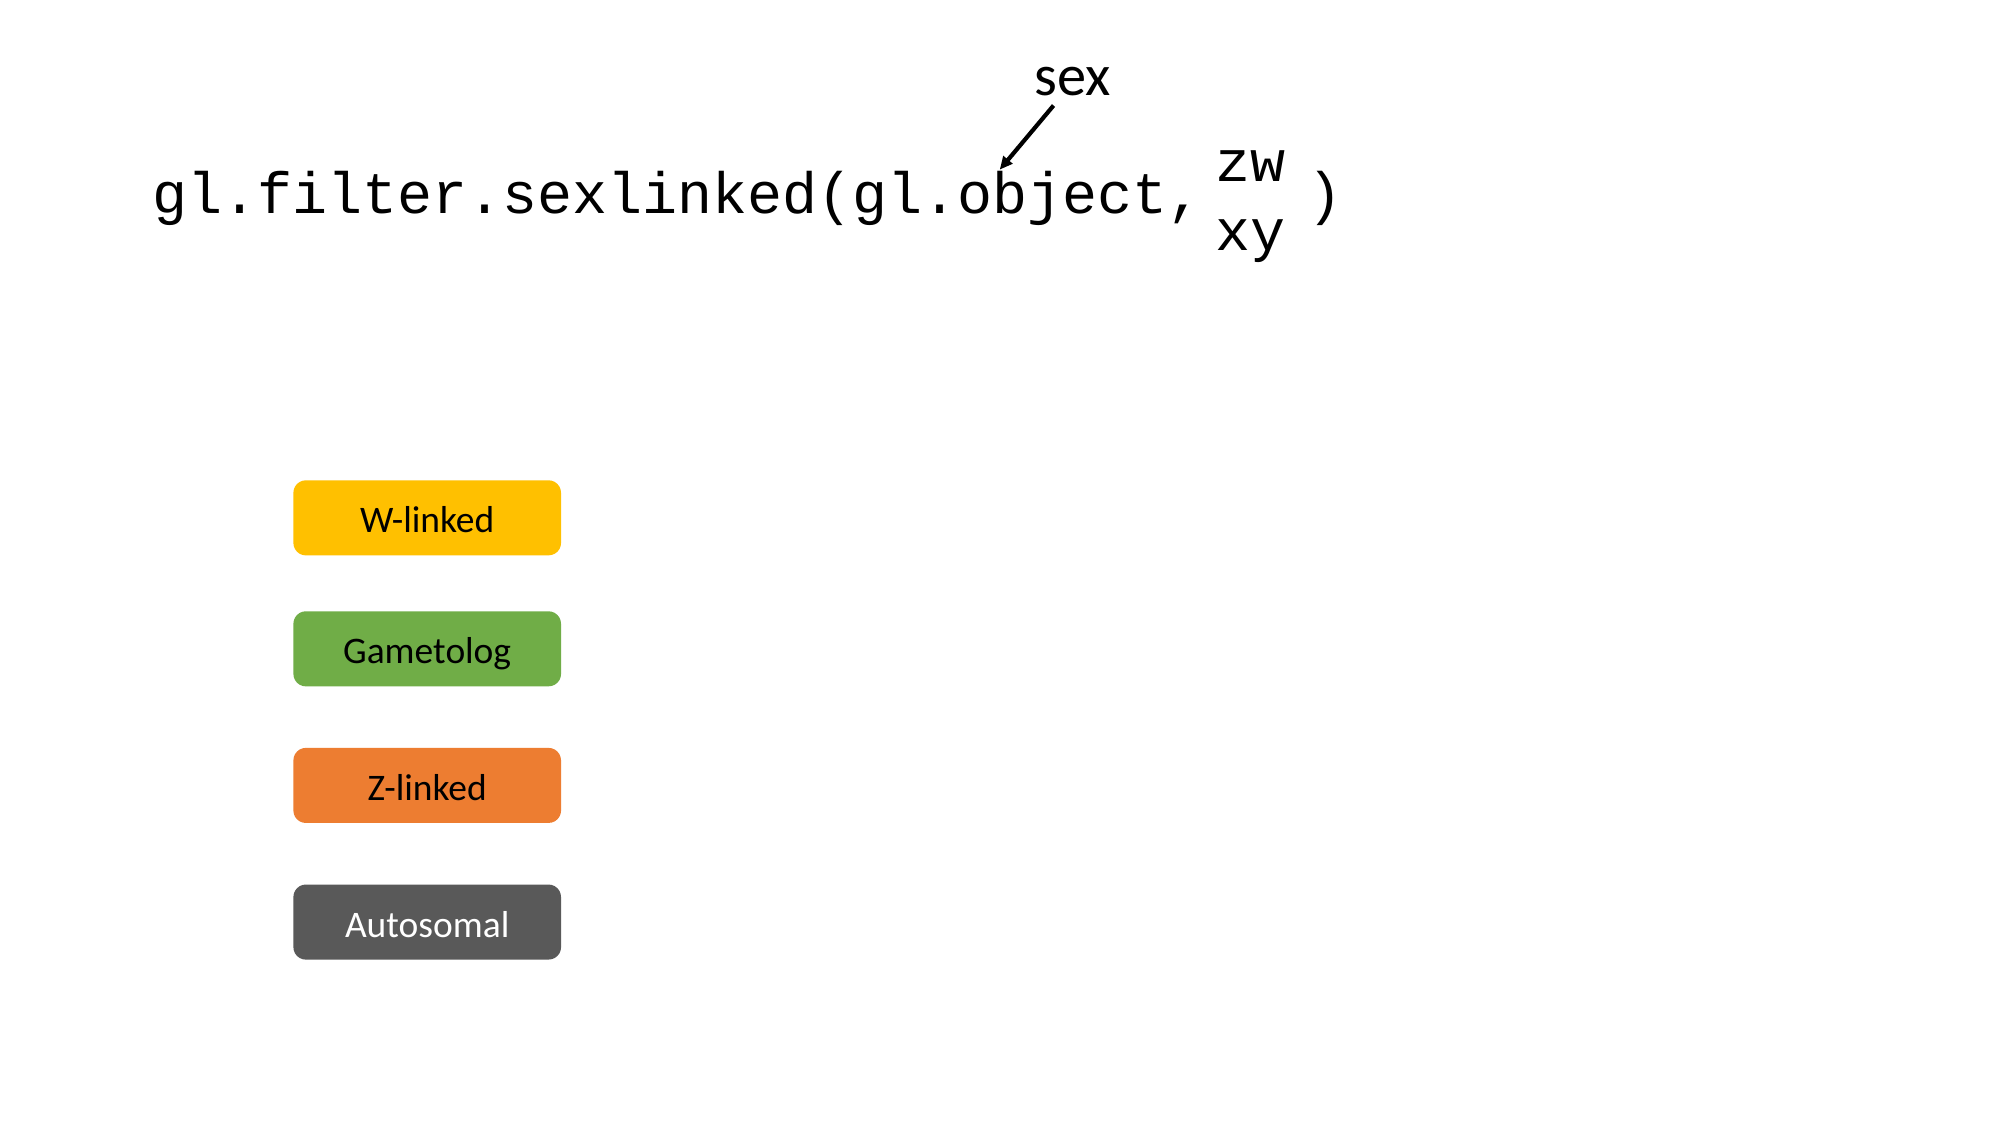

zw
sex
zw
xy
gl.filter.sexlinked(gl.object,   )
W-linked
Gametolog
Z-linked
Autosomal